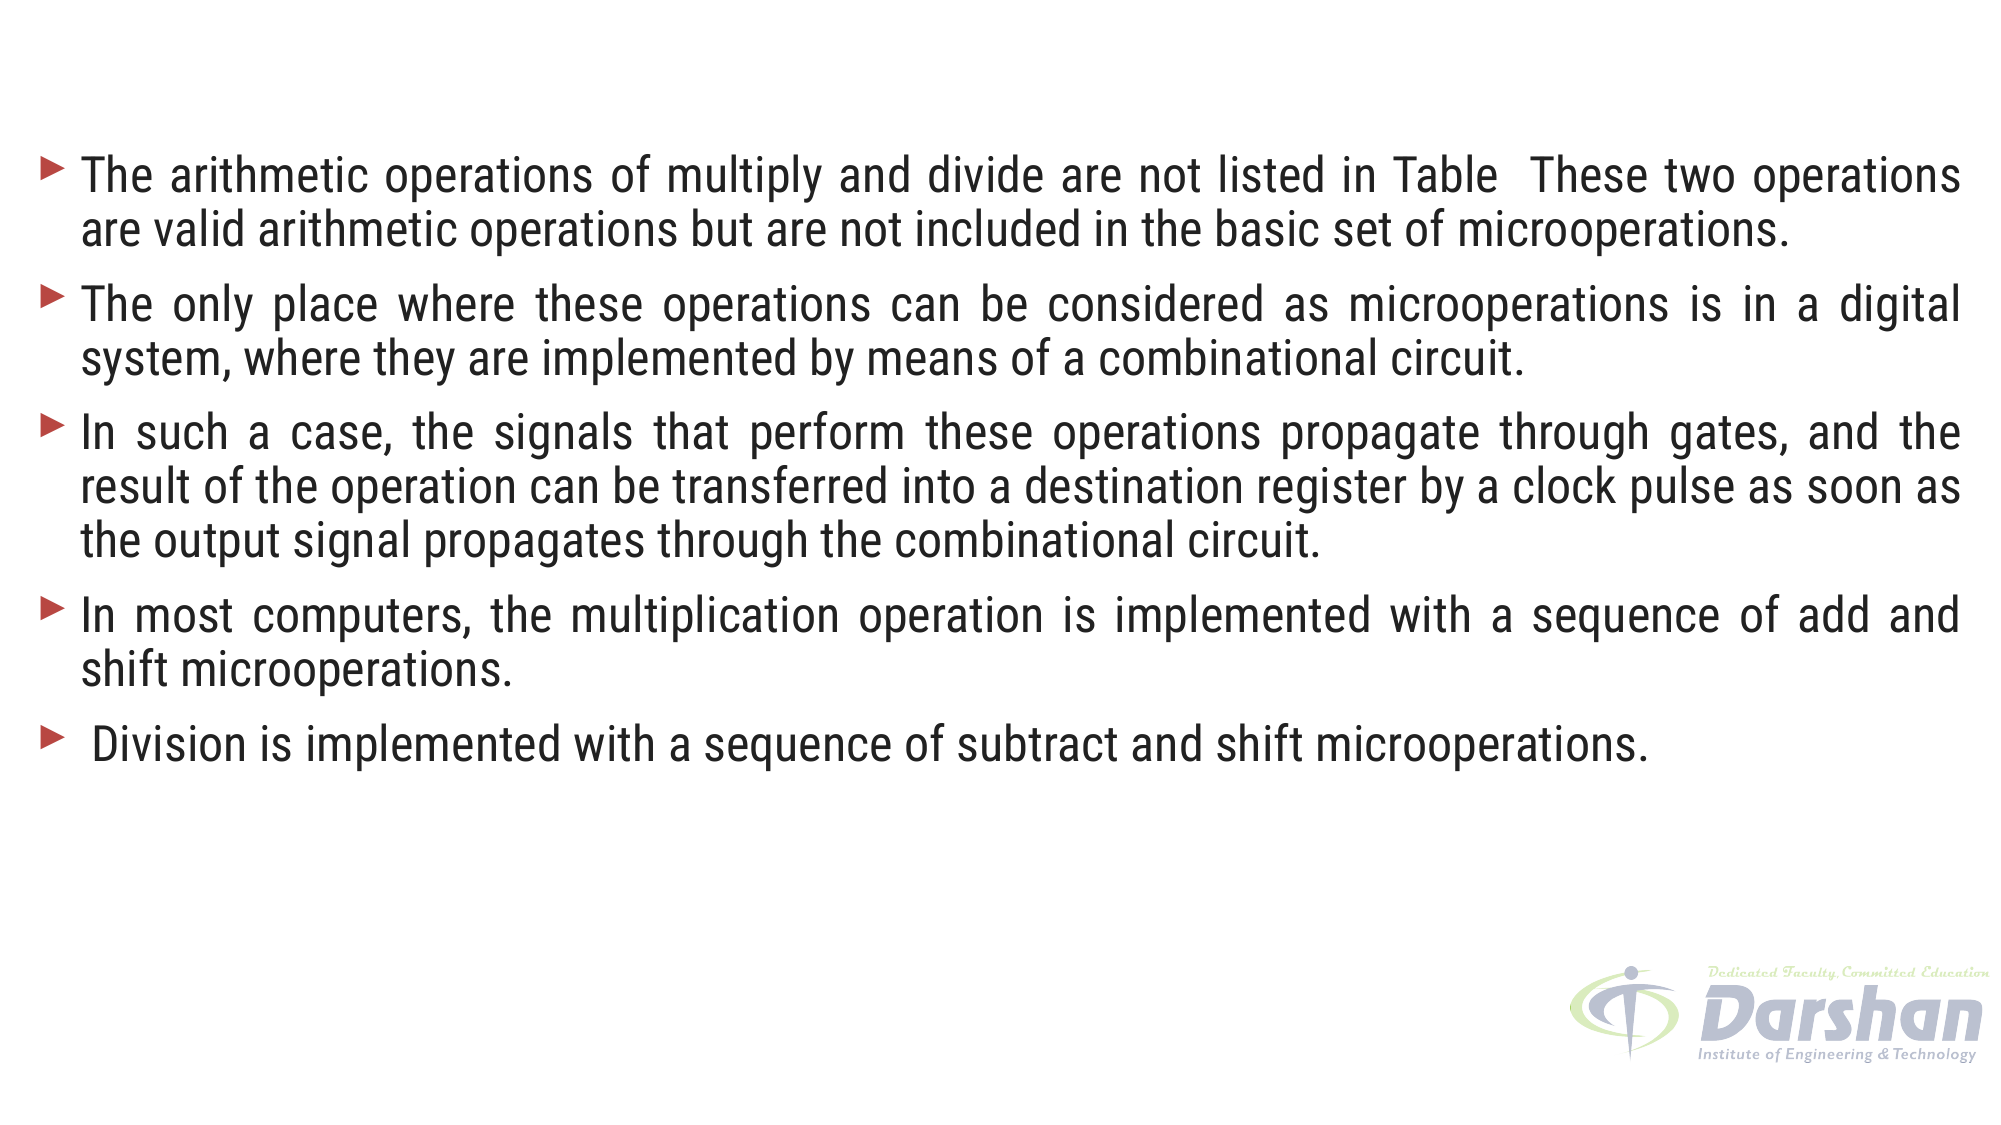

#
The arithmetic operations of multiply and divide are not listed in Table  These two operations are valid arithmetic operations but are not included in the basic set of microoperations.
The only place where these operations can be considered as microoperations is in a digital system, where they are implemented by means of a combinational circuit.
In such a case, the signals that perform these operations propagate through gates, and the result of the operation can be transferred into a destination register by a clock pulse as soon as the output signal propagates through the combinational circuit.
In most computers, the multiplication operation is implemented with a sequence of add and shift microoperations.
 Division is implemented with a sequence of subtract and shift microoperations.